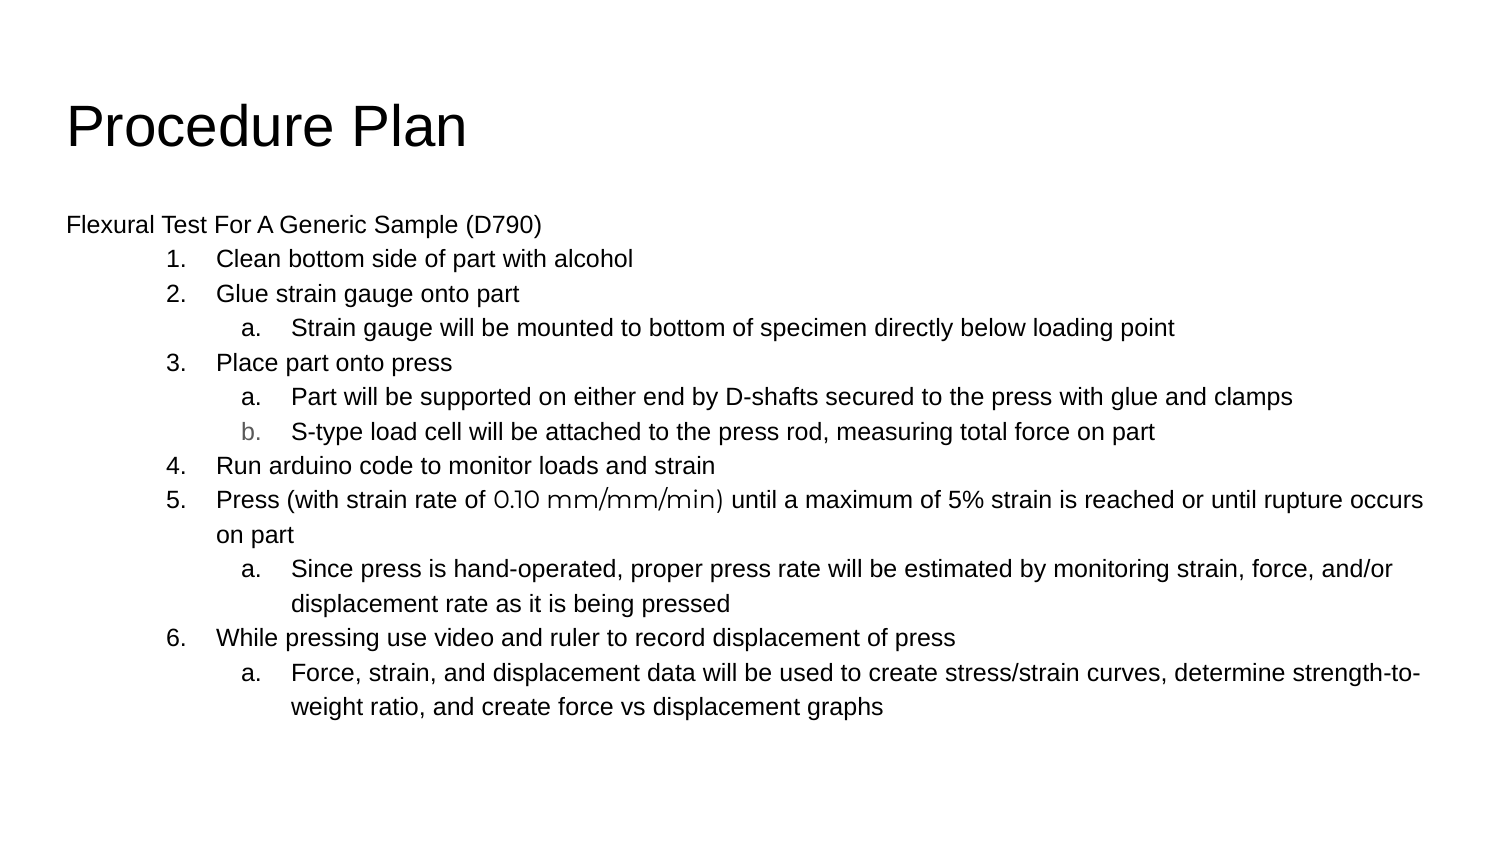

# Procedure Plan
Flexural Test For A Generic Sample (D790)
Clean bottom side of part with alcohol
Glue strain gauge onto part
Strain gauge will be mounted to bottom of specimen directly below loading point
Place part onto press
Part will be supported on either end by D-shafts secured to the press with glue and clamps
S-type load cell will be attached to the press rod, measuring total force on part
Run arduino code to monitor loads and strain
Press (with strain rate of 0.10 mm/mm/min) until a maximum of 5% strain is reached or until rupture occurs on part
Since press is hand-operated, proper press rate will be estimated by monitoring strain, force, and/or displacement rate as it is being pressed
While pressing use video and ruler to record displacement of press
Force, strain, and displacement data will be used to create stress/strain curves, determine strength-to-weight ratio, and create force vs displacement graphs